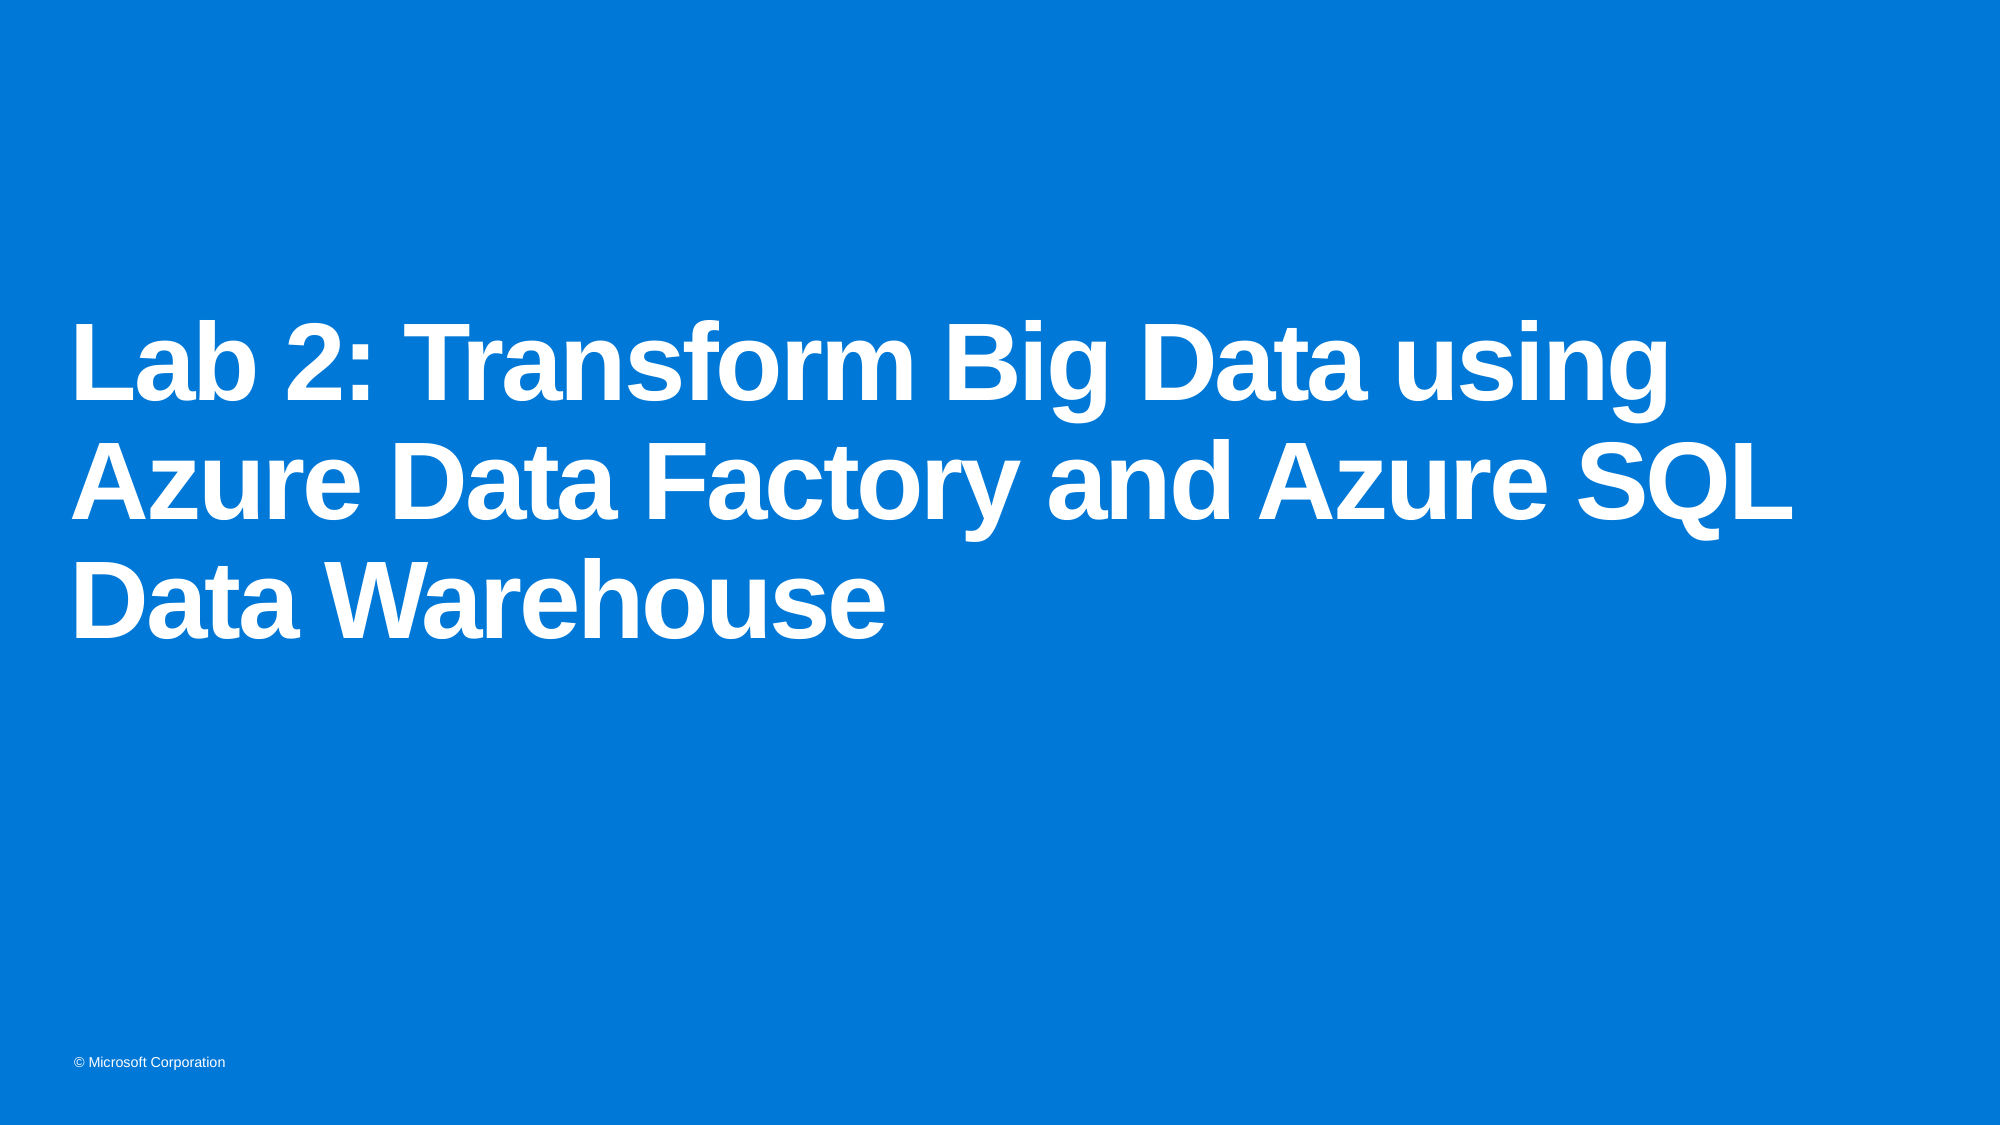

# Lab 2: Transform Big Data using Azure Data Factory and Azure SQL Data Warehouse